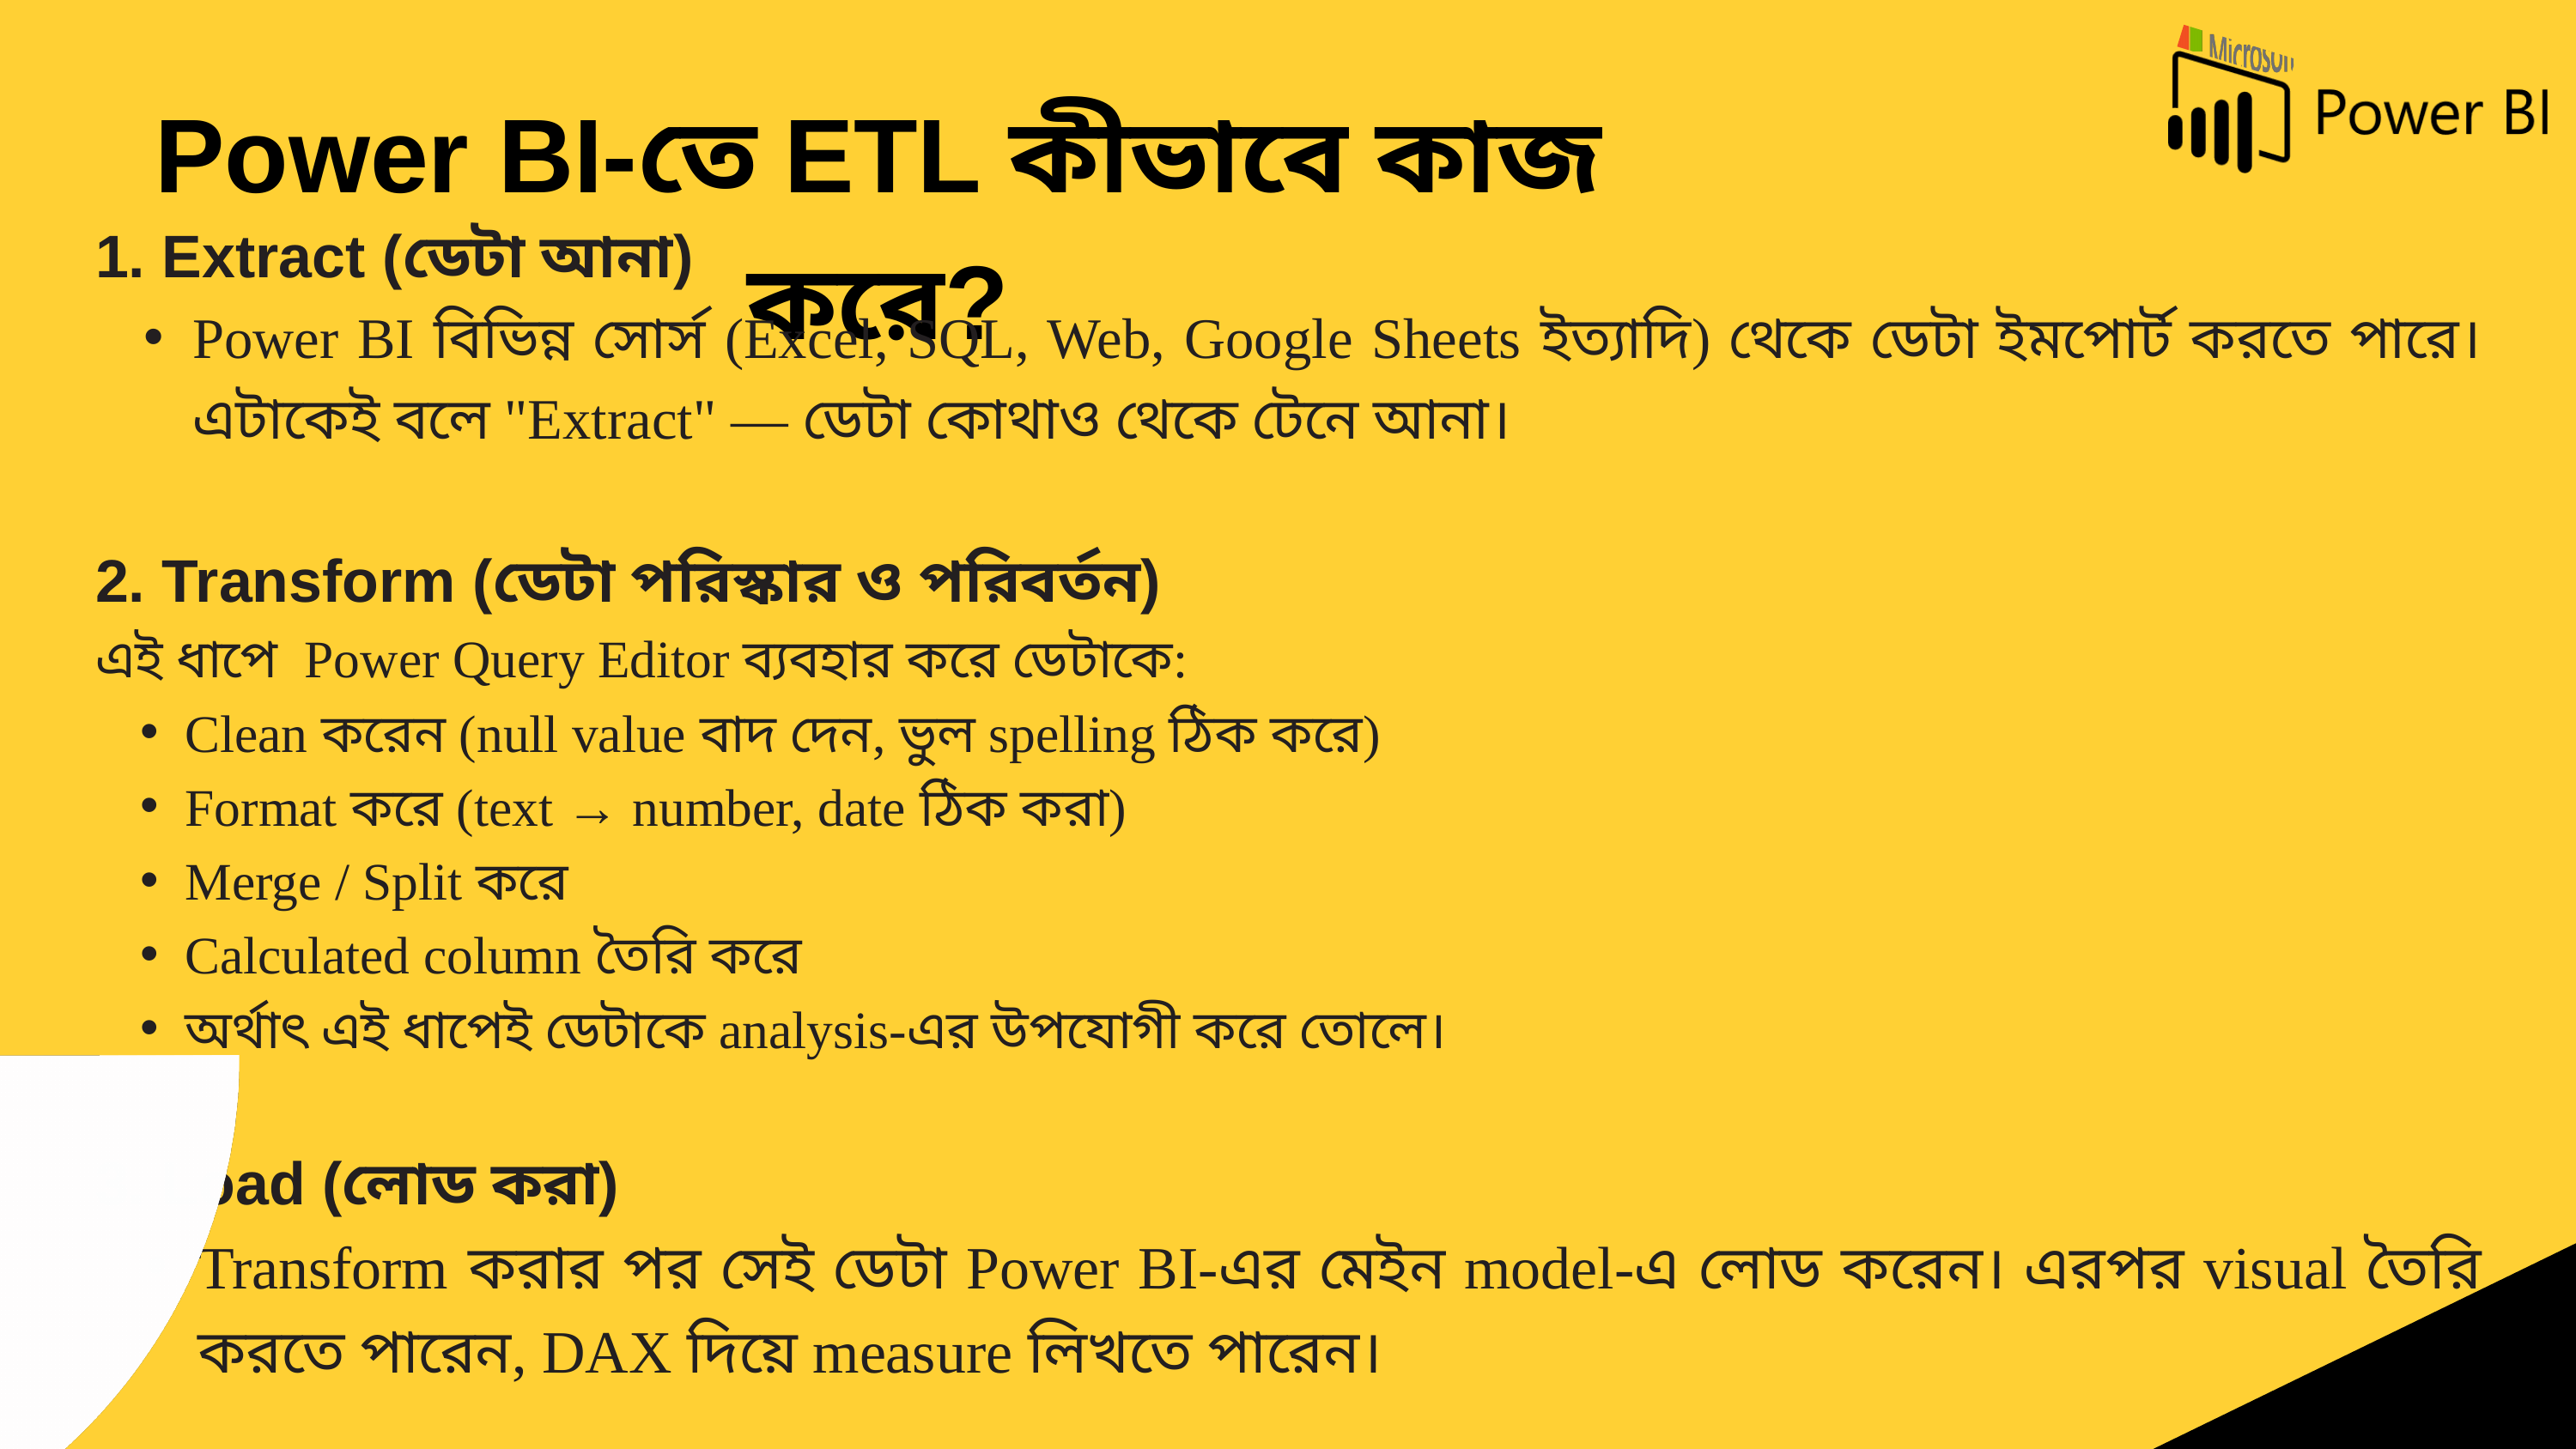

Power BI-তে ETL কীভাবে কাজ করে?
1. Extract (ডেটা আনা)
Power BI বিভিন্ন সোর্স (Excel, SQL, Web, Google Sheets ইত্যাদি) থেকে ডেটা ইমপোর্ট করতে পারে। এটাকেই বলে "Extract" — ডেটা কোথাও থেকে টেনে আনা।

2. Transform (ডেটা পরিস্কার ও পরিবর্তন)
এই ধাপে  Power Query Editor ব্যবহার করে ডেটাকে:
Clean করেন (null value বাদ দেন, ভুল spelling ঠিক করে)
Format করে (text → number, date ঠিক করা)
Merge / Split করে
Calculated column তৈরি করে
অর্থাৎ এই ধাপেই ডেটাকে analysis-এর উপযোগী করে তোলে।

3. Load (লোড করা)
Transform করার পর সেই ডেটা Power BI-এর মেইন model-এ লোড করেন। এরপর visual তৈরি করতে পারেন, DAX দিয়ে measure লিখতে পারেন।